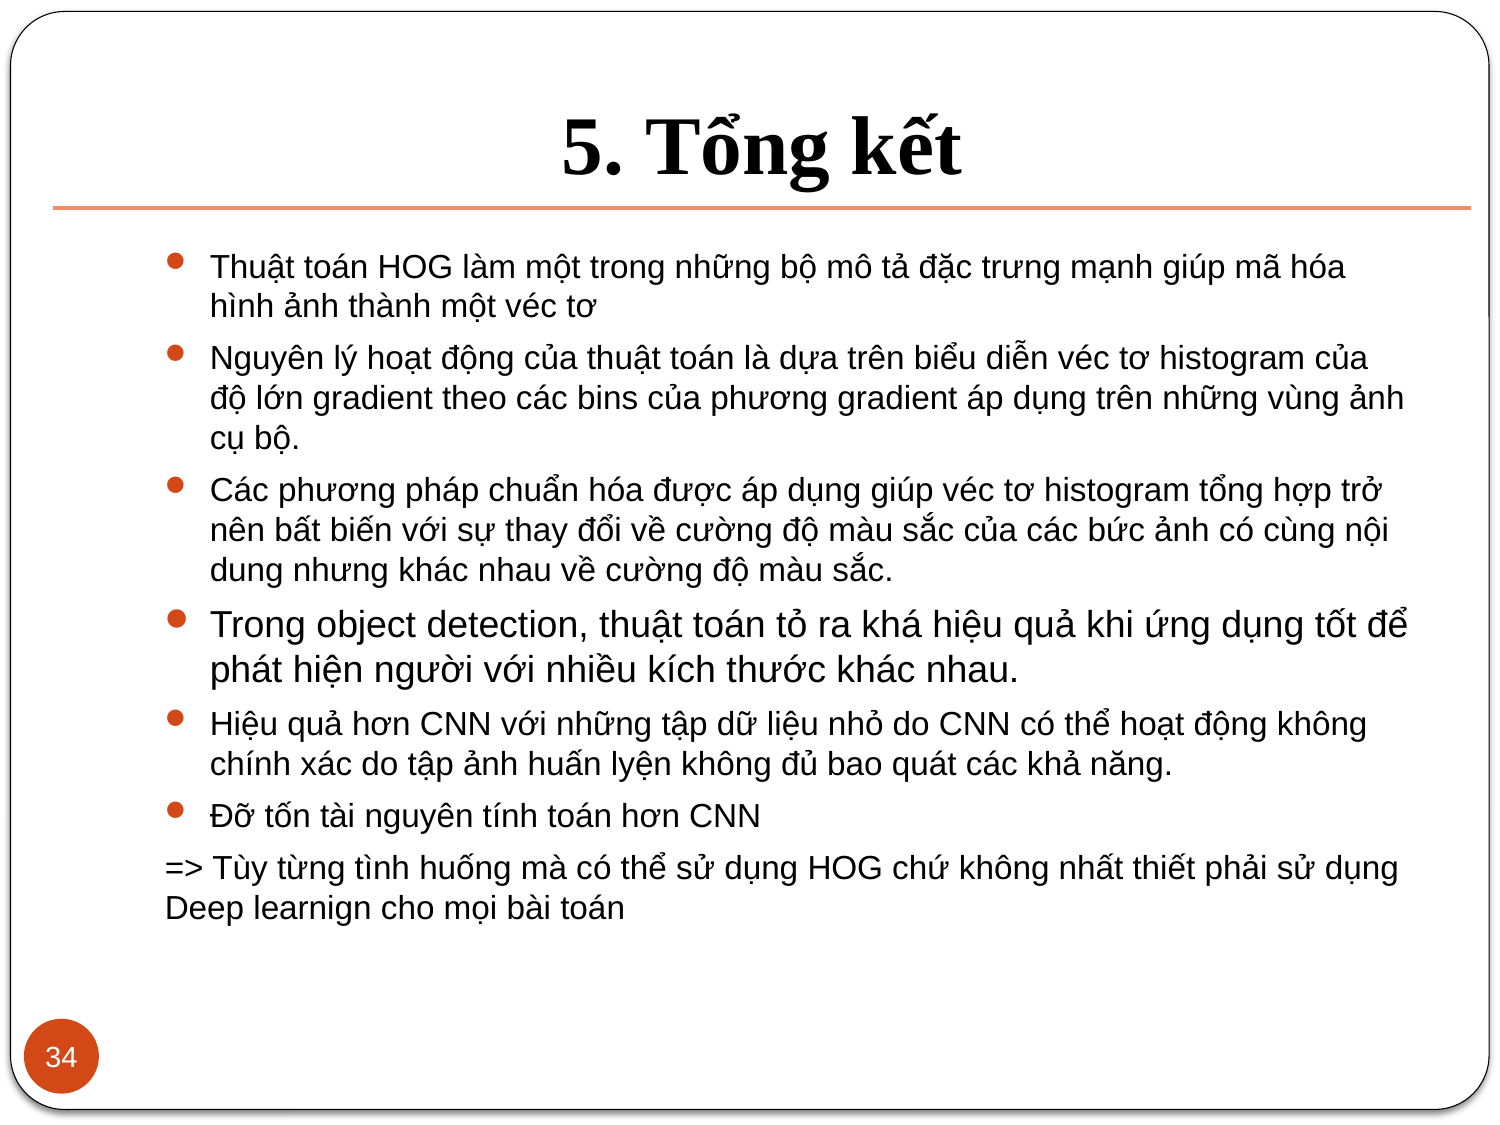

# 5. Tổng kết
Thuật toán HOG làm một trong những bộ mô tả đặc trưng mạnh giúp mã hóa hình ảnh thành một véc tơ
Nguyên lý hoạt động của thuật toán là dựa trên biểu diễn véc tơ histogram của độ lớn gradient theo các bins của phương gradient áp dụng trên những vùng ảnh cụ bộ.
Các phương pháp chuẩn hóa được áp dụng giúp véc tơ histogram tổng hợp trở nên bất biến với sự thay đổi về cường độ màu sắc của các bức ảnh có cùng nội dung nhưng khác nhau về cường độ màu sắc.
Trong object detection, thuật toán tỏ ra khá hiệu quả khi ứng dụng tốt để phát hiện người với nhiều kích thước khác nhau.
Hiệu quả hơn CNN với những tập dữ liệu nhỏ do CNN có thể hoạt động không chính xác do tập ảnh huấn lyện không đủ bao quát các khả năng.
Đỡ tốn tài nguyên tính toán hơn CNN
=> Tùy từng tình huống mà có thể sử dụng HOG chứ không nhất thiết phải sử dụng Deep learnign cho mọi bài toán
34